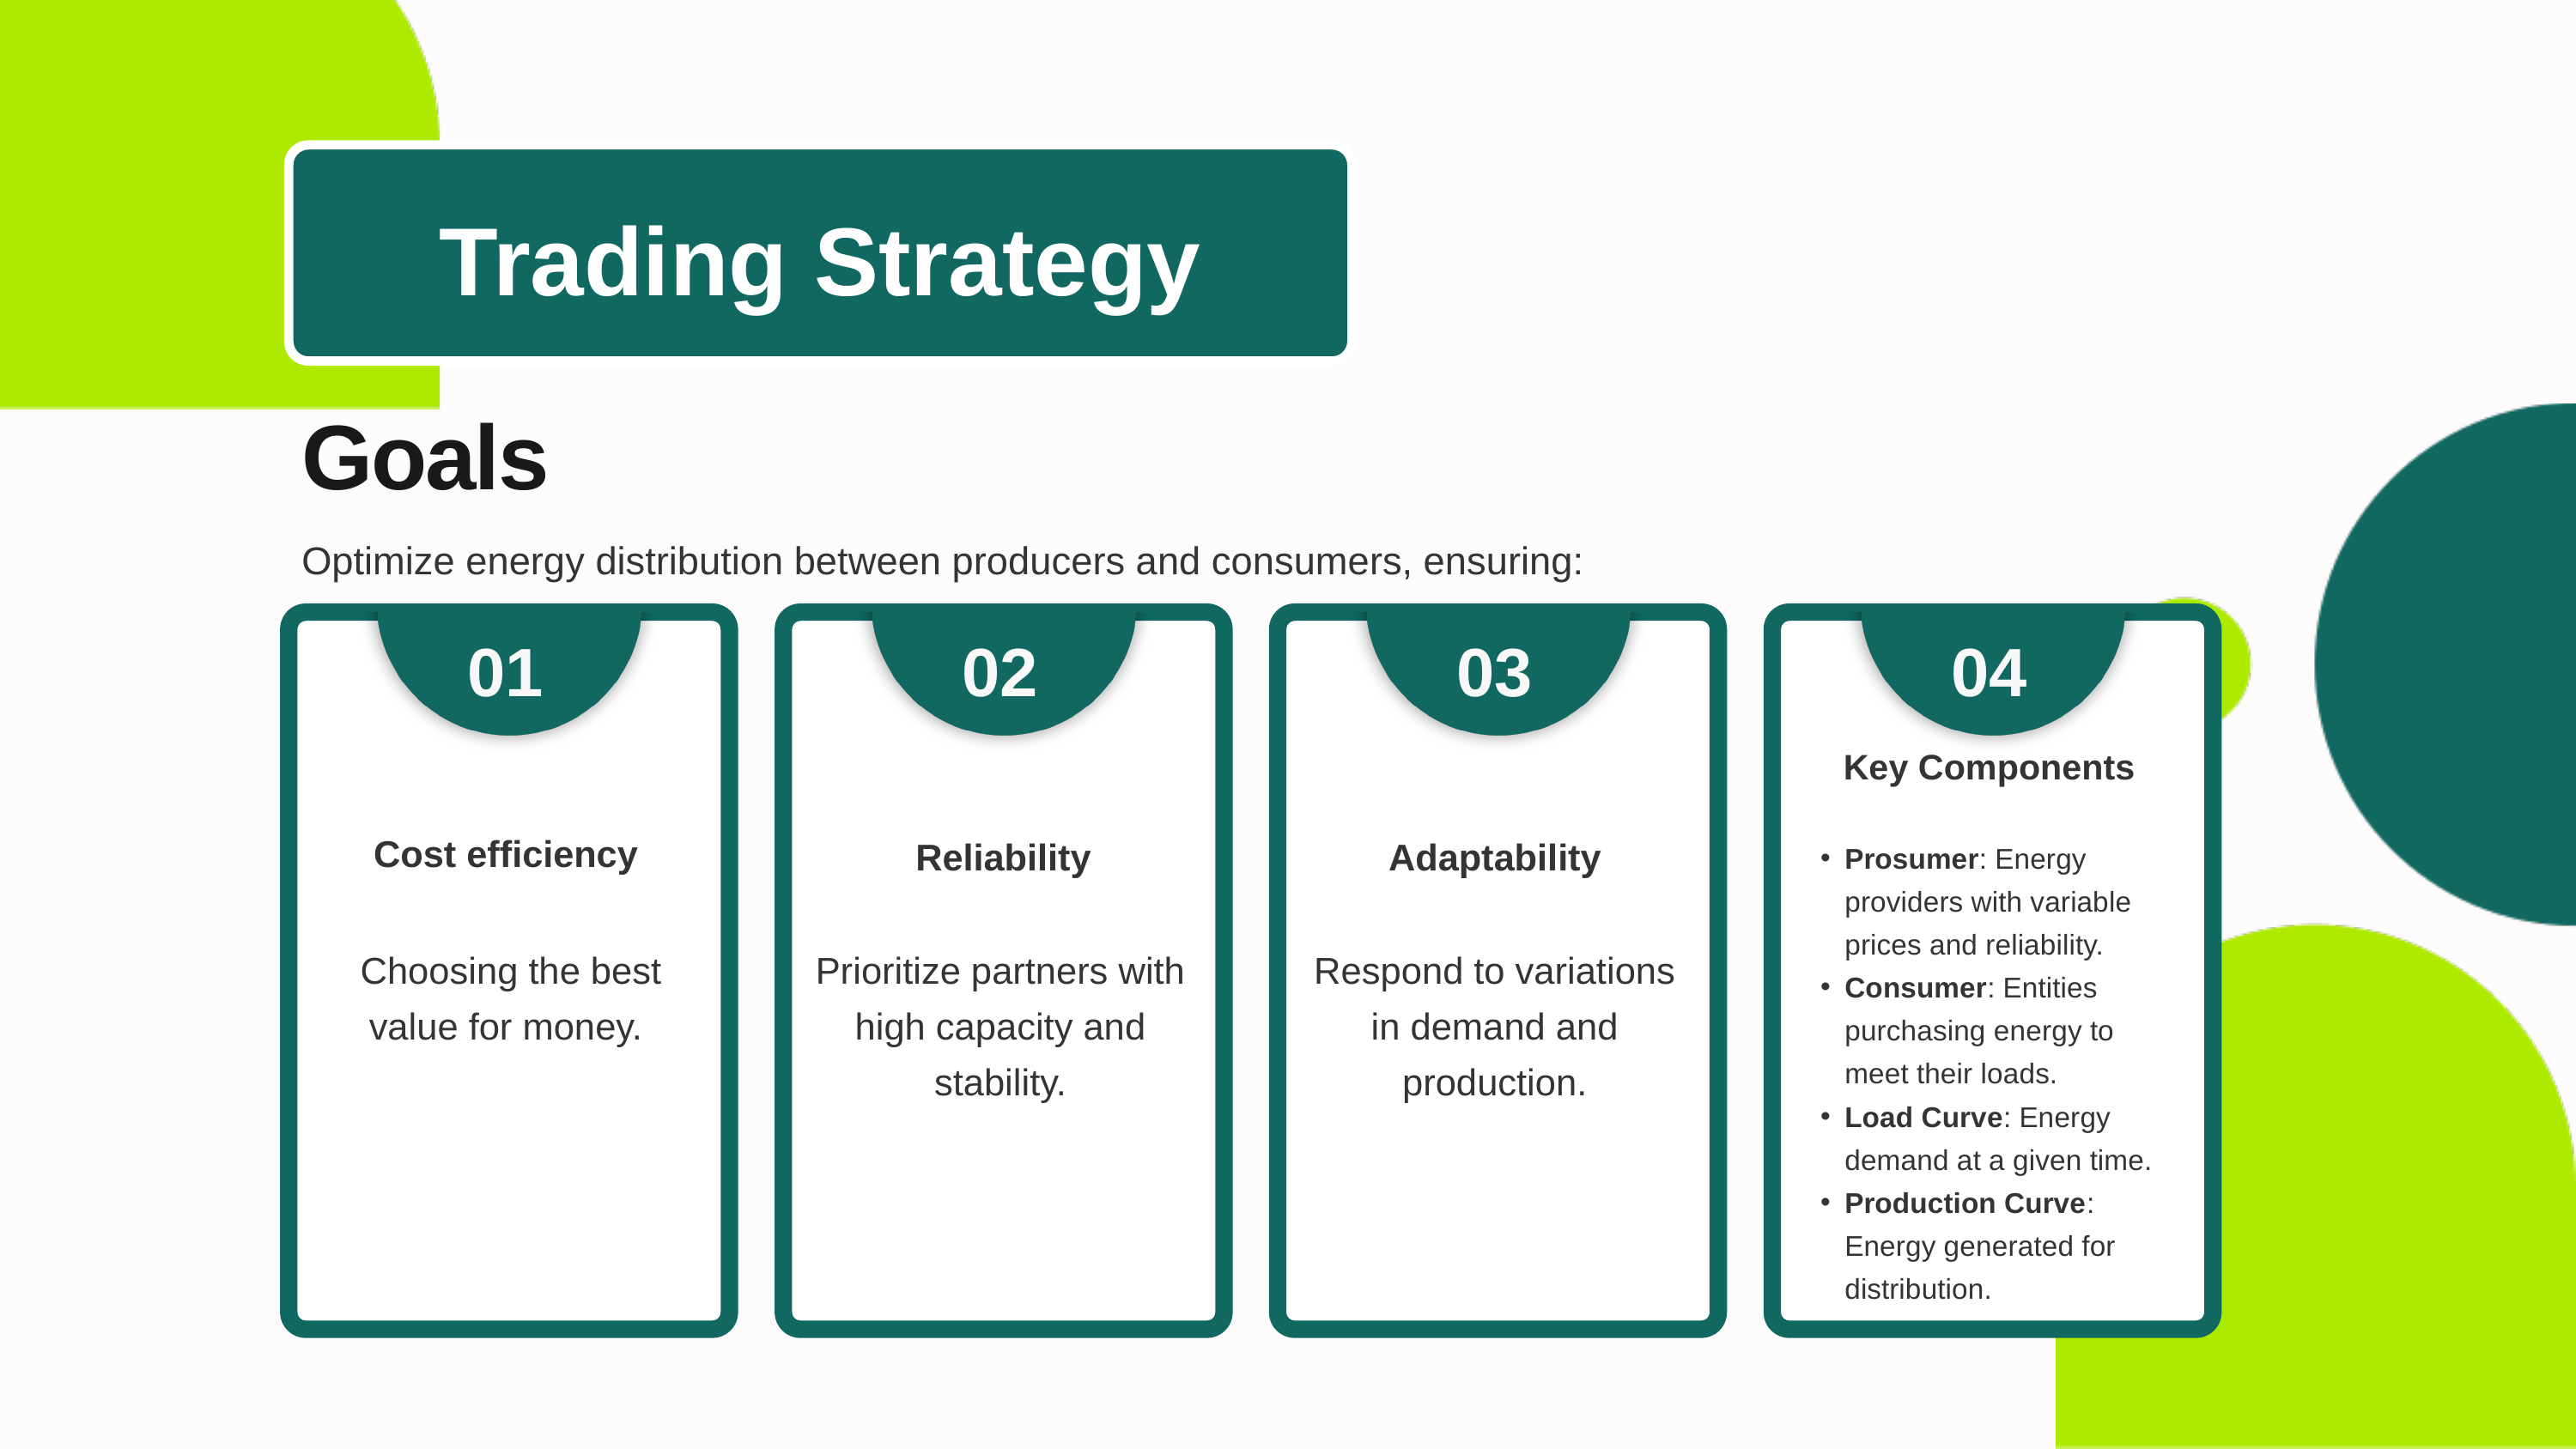

Trading Strategy
Goals

Optimize energy distribution between producers and consumers, ensuring:

01
02
03
04
Key Components
Cost efficiency
Reliability
Adaptability
Prosumer: Energy providers with variable prices and reliability.
Consumer: Entities purchasing energy to meet their loads.
Load Curve: Energy demand at a given time.
Production Curve: Energy generated for distribution.
 Choosing the best value for money.
Prioritize partners with high capacity and stability.
Respond to variations in demand and production.